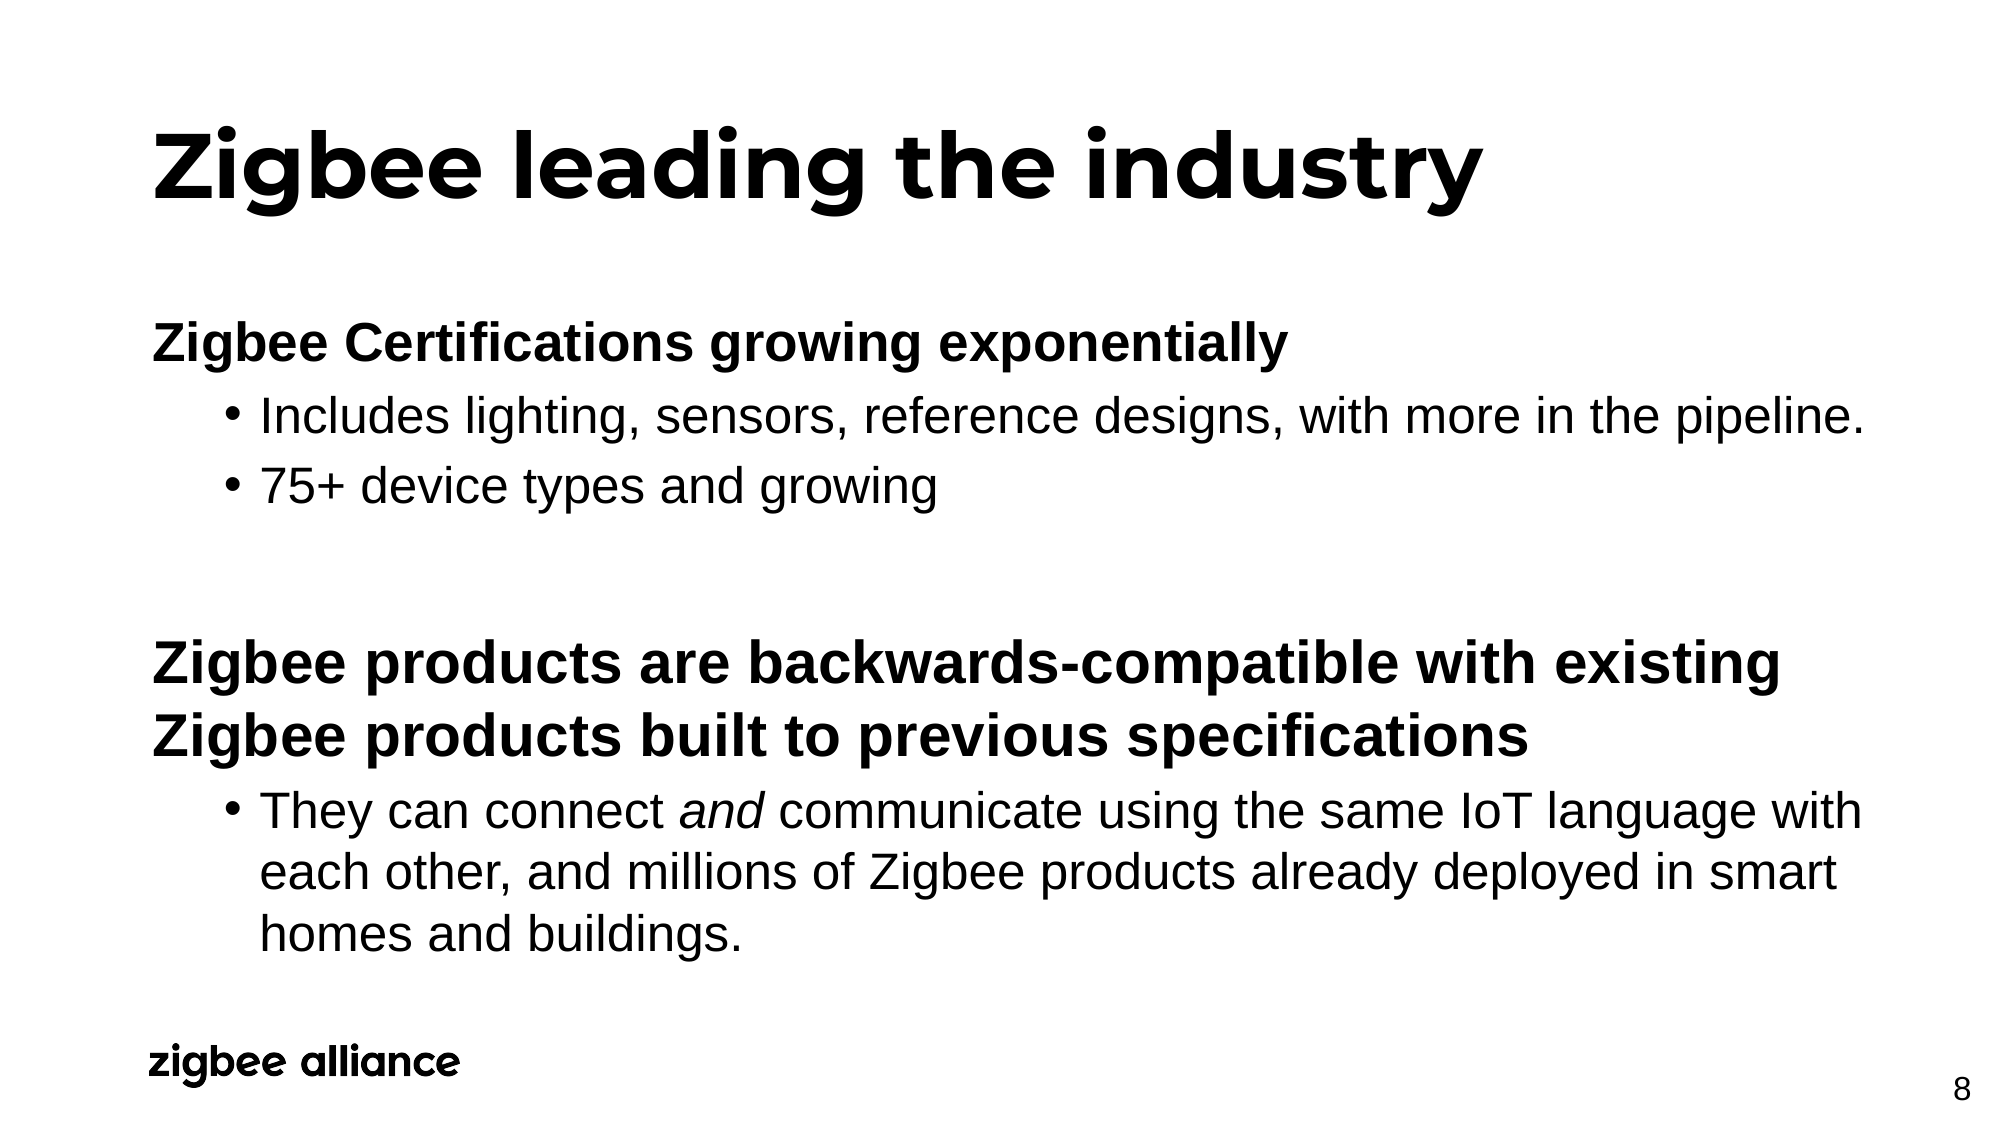

# Zigbee leading the industry
Zigbee Certifications growing exponentially
Includes lighting, sensors, reference designs, with more in the pipeline.
75+ device types and growing

Zigbee products are backwards-compatible with existing Zigbee products built to previous specifications
They can connect and communicate using the same IoT language with each other, and millions of Zigbee products already deployed in smart homes and buildings.